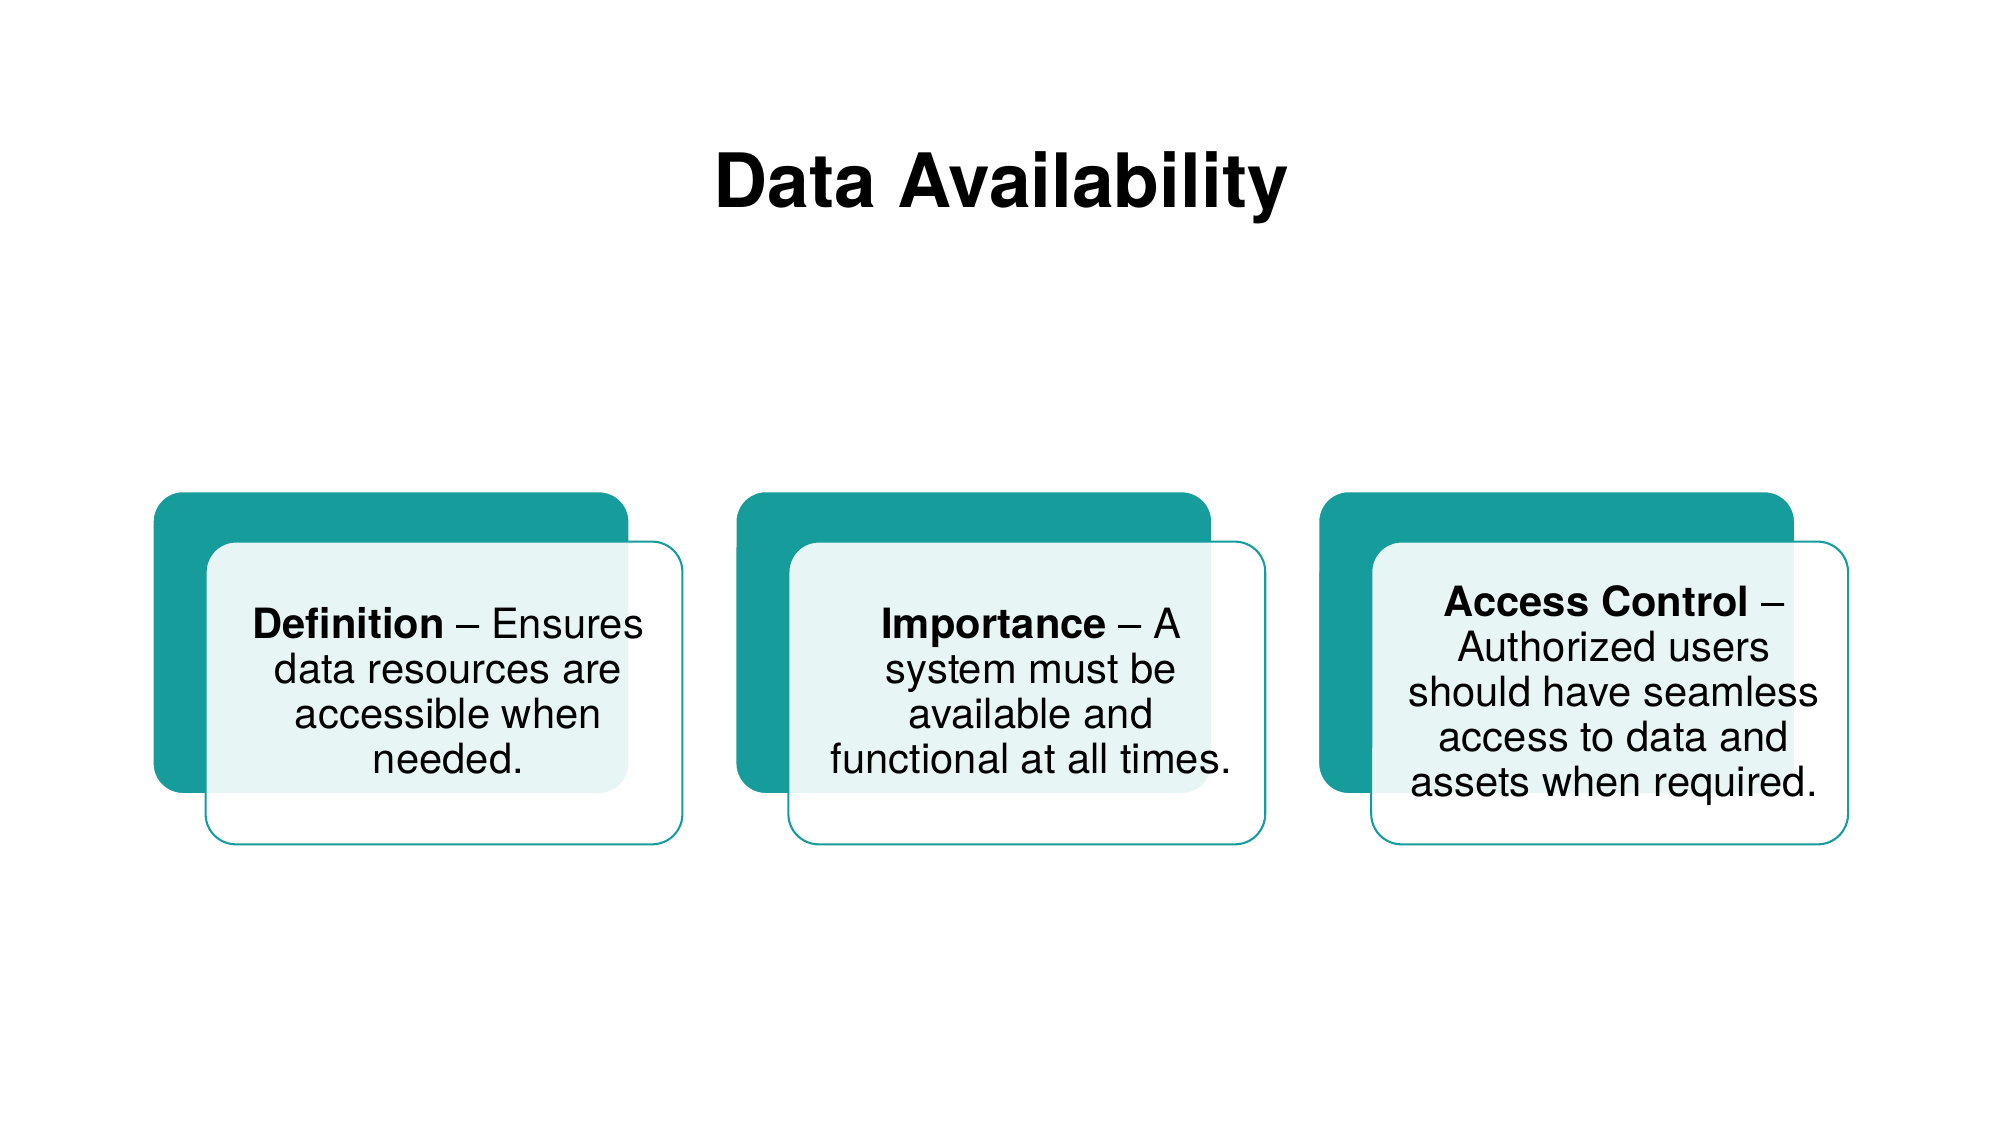

# Data Availability
Definition – Ensures data resources are accessible when needed.
Importance – A system must be available and functional at all times.
Access Control – Authorized users should have seamless access to data and assets when required.